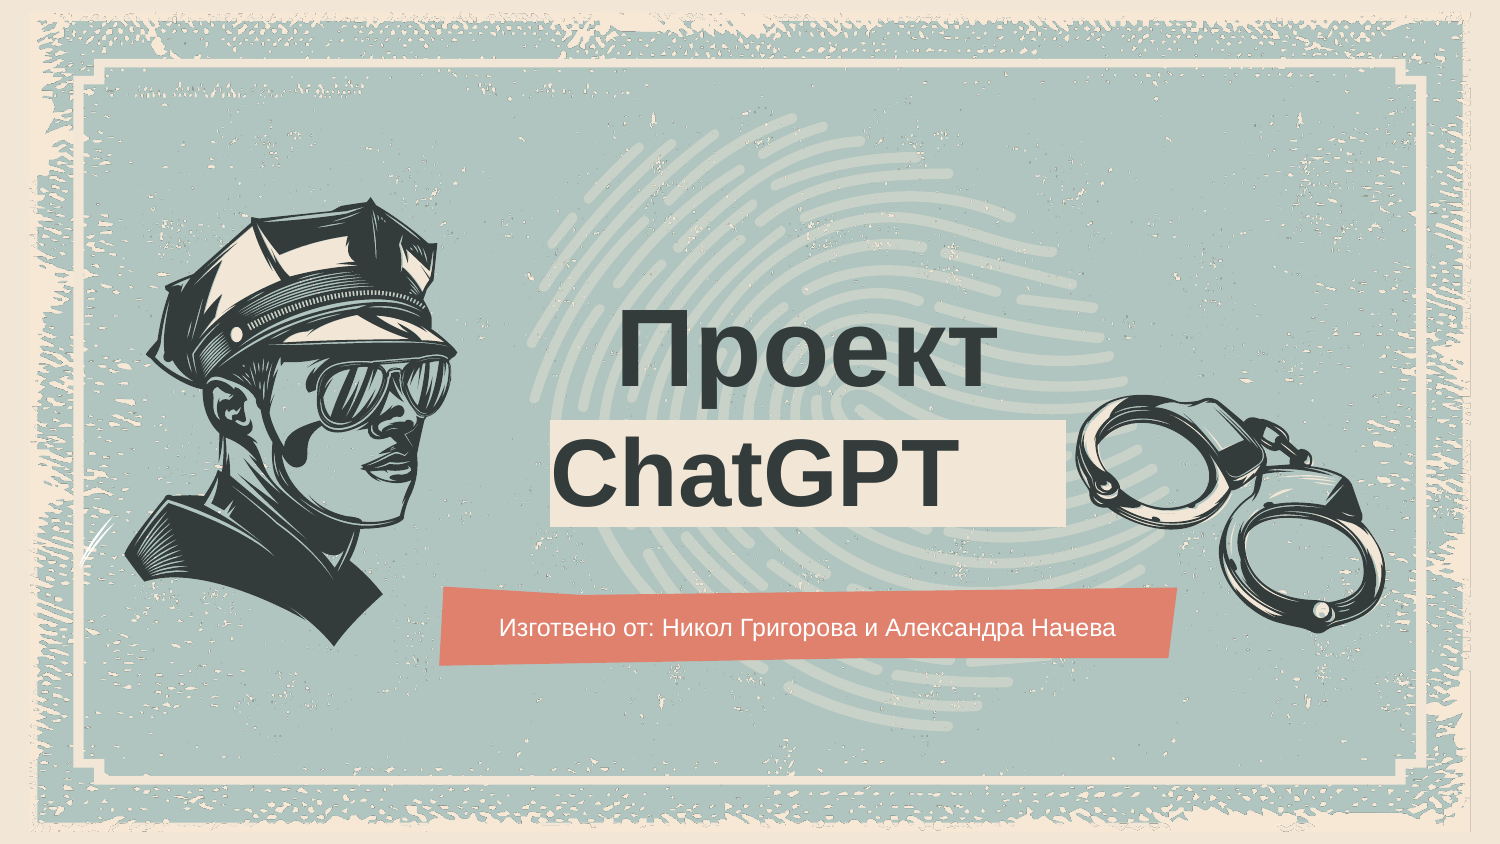

# Проект
ChatGPT

Изготвено от: Никол Григорова и Александра Начева